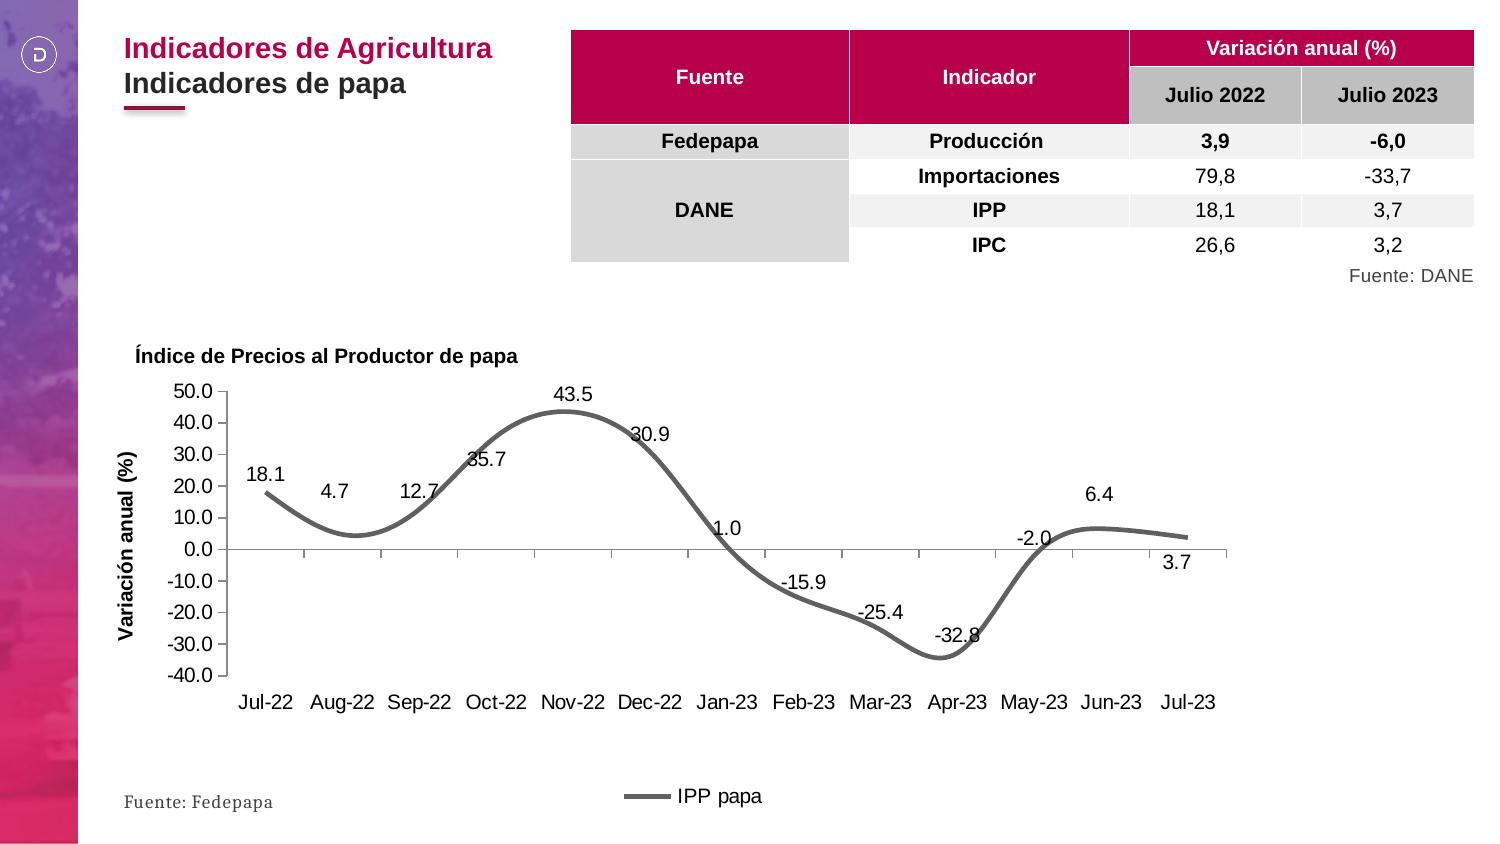

Indicadores de Agricultura
Indicadores de papa
| Fuente | Indicador | Variación anual (%) |  |
| --- | --- | --- | --- |
|  |  | Julio 2022 | Julio 2023 |
| Fedepapa | Producción | 3,9 | -6,0 |
| DANE | Importaciones | 79,8 | -33,7 |
|  | IPP | 18,1 | 3,7 |
|  | IPC | 26,6 | 3,2 |
Fuente: DANE
Índice de Precios al Productor de papa

### Chart

| Category | IPP papa |
|---|---|
| 44743 | 18.101600907601153 |
| 44774 | 4.72854640980735 |
| 44805 | 12.662278847895664 |
| 44835 | 35.71428571428572 |
| 44866 | 43.46560225405025 |
| 44896 | 30.94860765225266 |
| 44927 | 1.014001555728413 |
| 44958 | -15.925288180991998 |
| 44986 | -25.429189709064687 |
| 45017 | -32.83055280465199 |
| 45047 | -1.9991772932949345 |
| 45078 | 6.429287863590758 |
| 45108 | 3.719713950261493 |